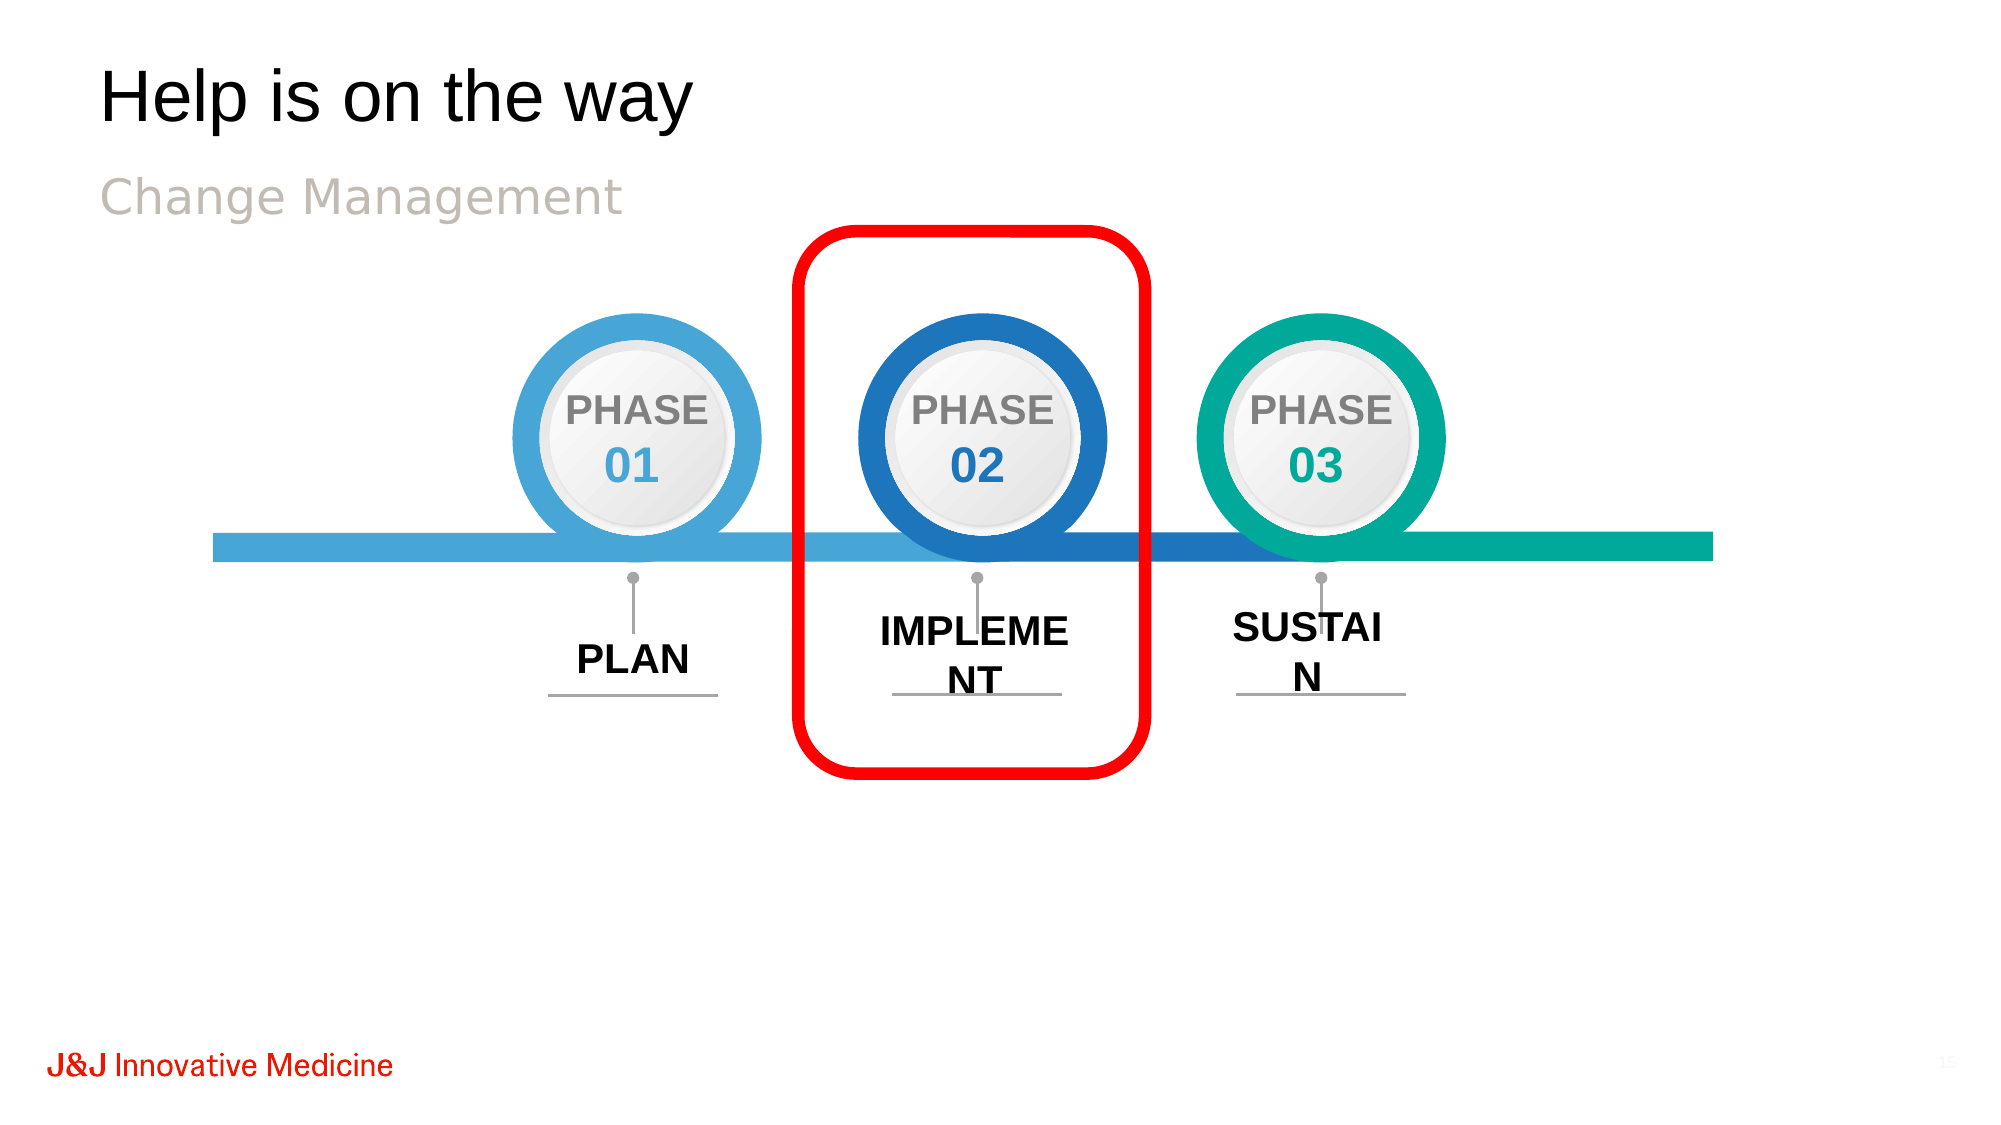

# Help is on the way
Change Management

PHASE
01
PHASE
02
PHASE
03
PLAN

IMPLEMENT

SUSTAIN

15